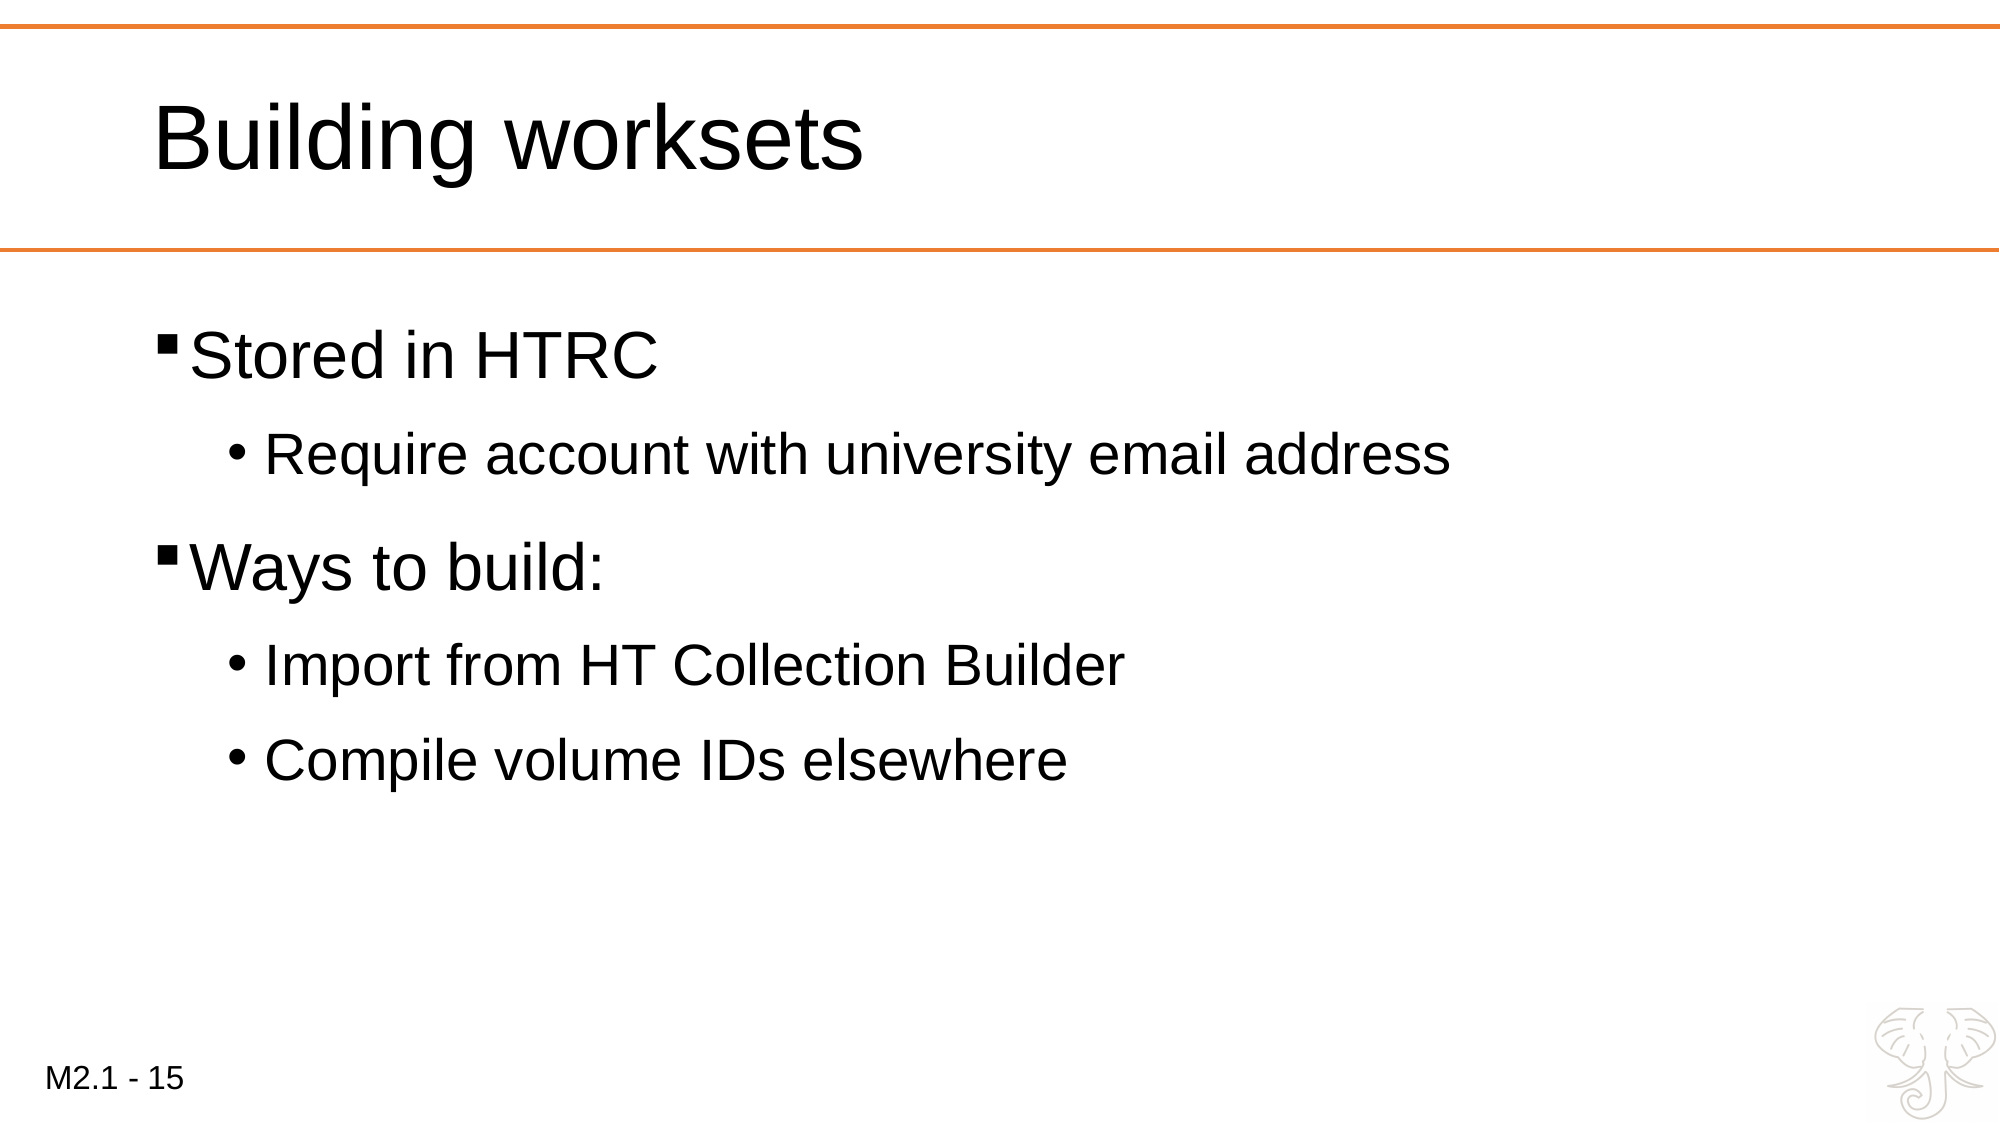

# Building worksets
Stored in HTRC
Require account with university email address
Ways to build:
Import from HT Collection Builder
Compile volume IDs elsewhere
15